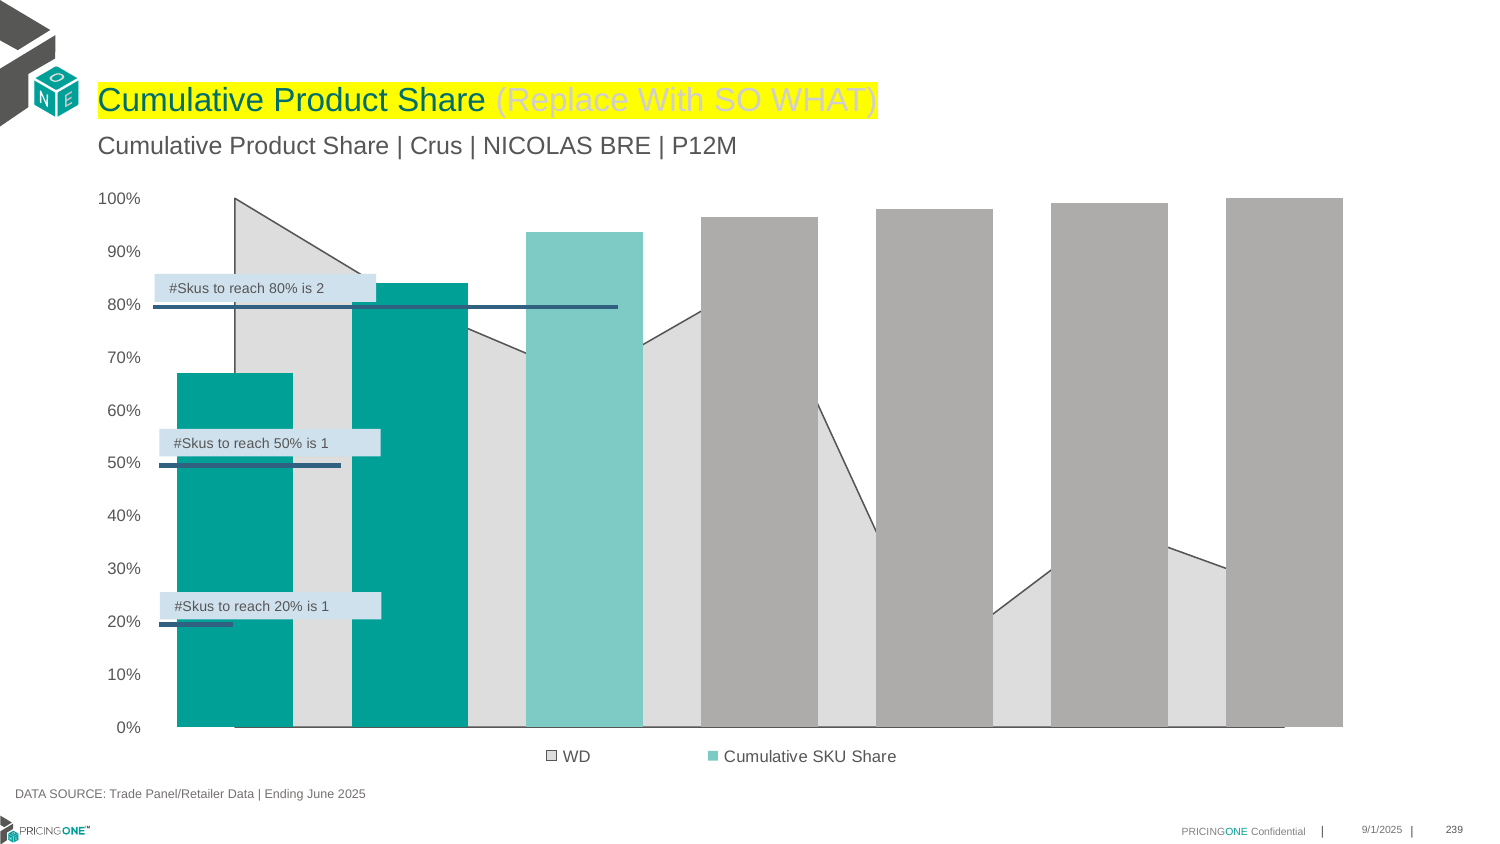

# Cumulative Product Share (Replace With SO WHAT)
Cumulative Product Share | Crus | NICOLAS BRE | P12M

### Chart

| Category | WD | Cumulative SKU Share |
|---|---|---|
| Malard | 1.0 | 0.6699223004865297 |
| Vesselle | 0.8 | 0.8405163023745552 |
| Louis Marti | 0.66 | 0.9365151405126715 |
| Nicolas | 0.85 | 0.9651622975818749 |
| Louis Marti | 0.13 | 0.9803391184372957 |
| Nicolas | 0.38 | 0.9913223440563502 |
| Nicolas | 0.26 | 0.9999999999999999 |
#Skus to reach 80% is 2
#Skus to reach 50% is 1
#Skus to reach 20% is 1
DATA SOURCE: Trade Panel/Retailer Data | Ending June 2025

9/1/2025
239